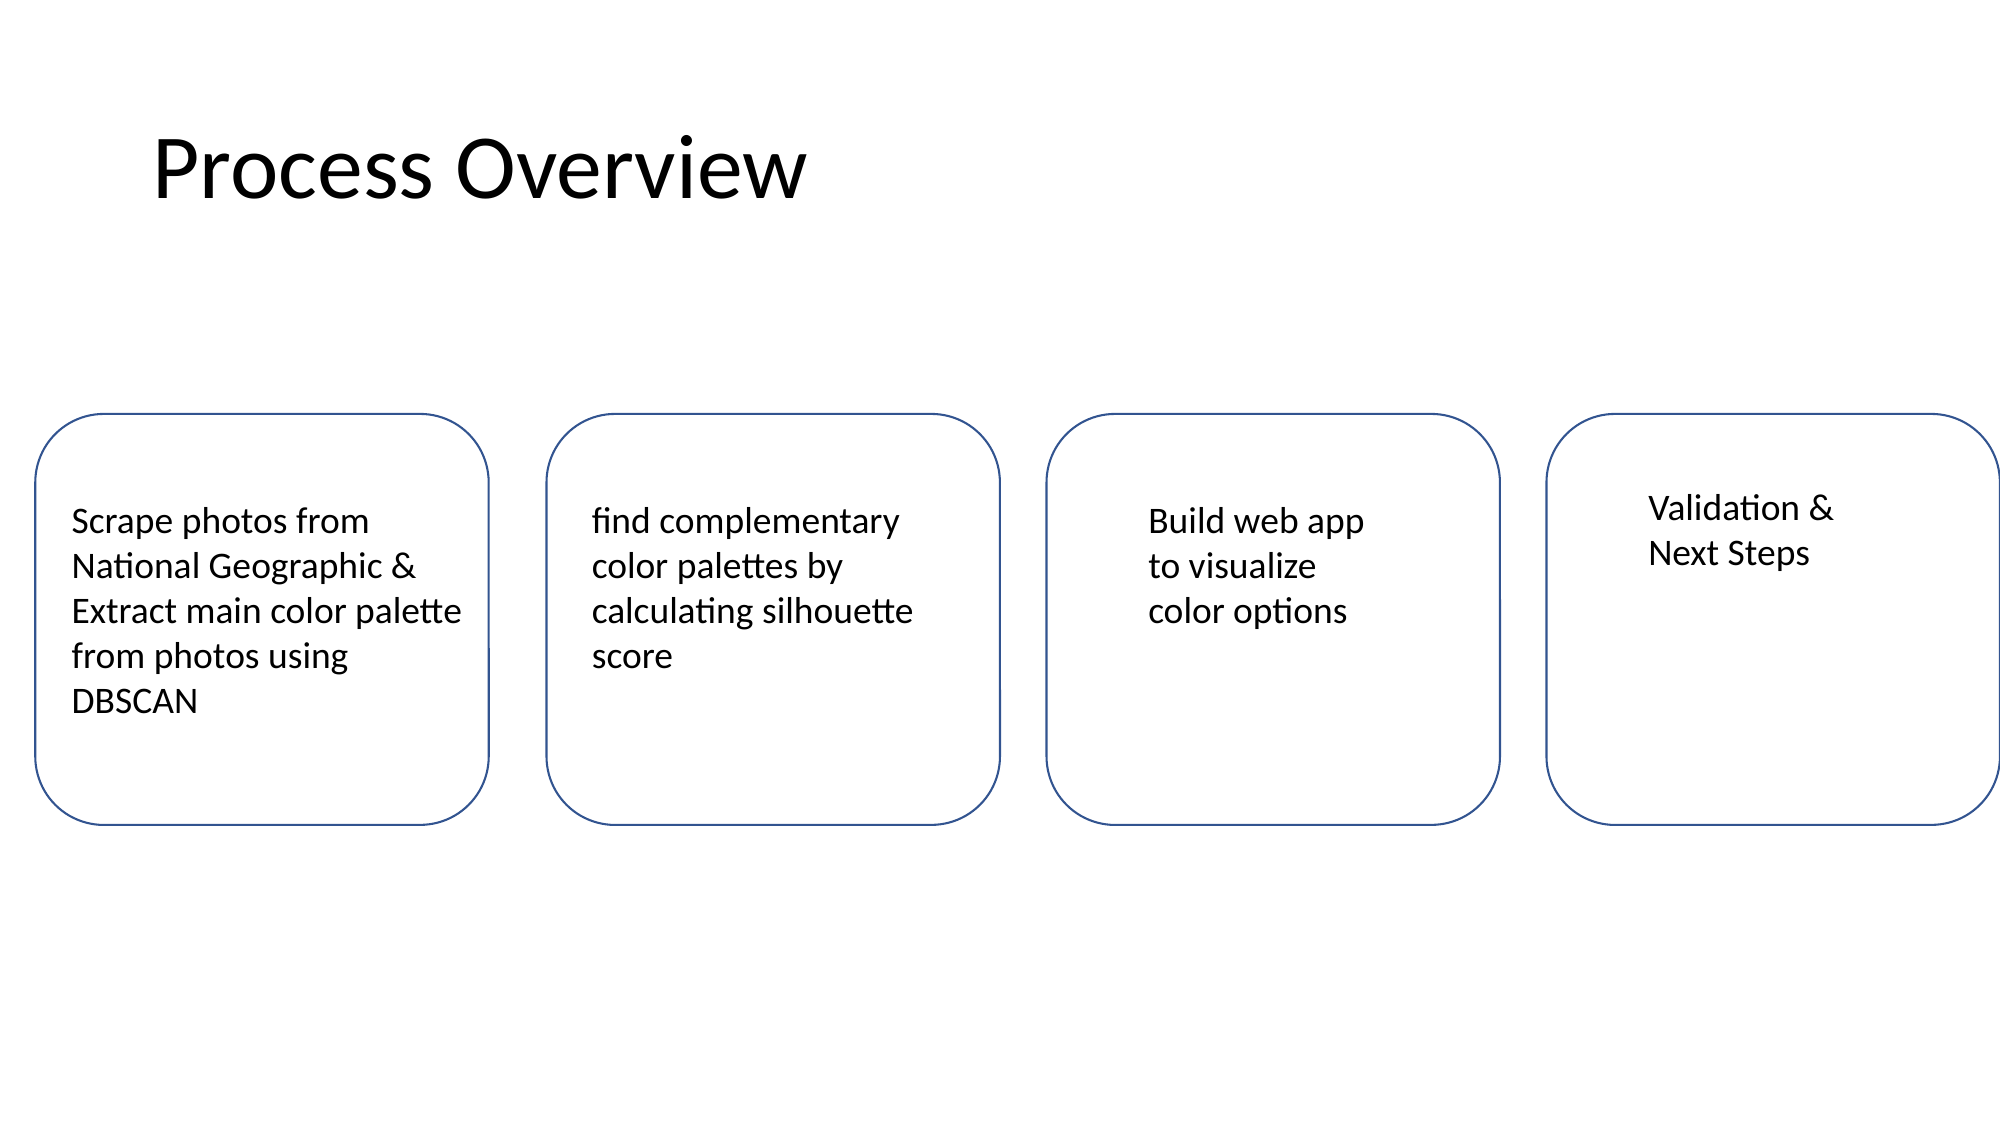

# Process Overview

Validation & Next Steps
Scrape photos from National Geographic & Extract main color palette from photos using DBSCAN

find complementary color palettes by calculating silhouette score
Build web app to visualize color options